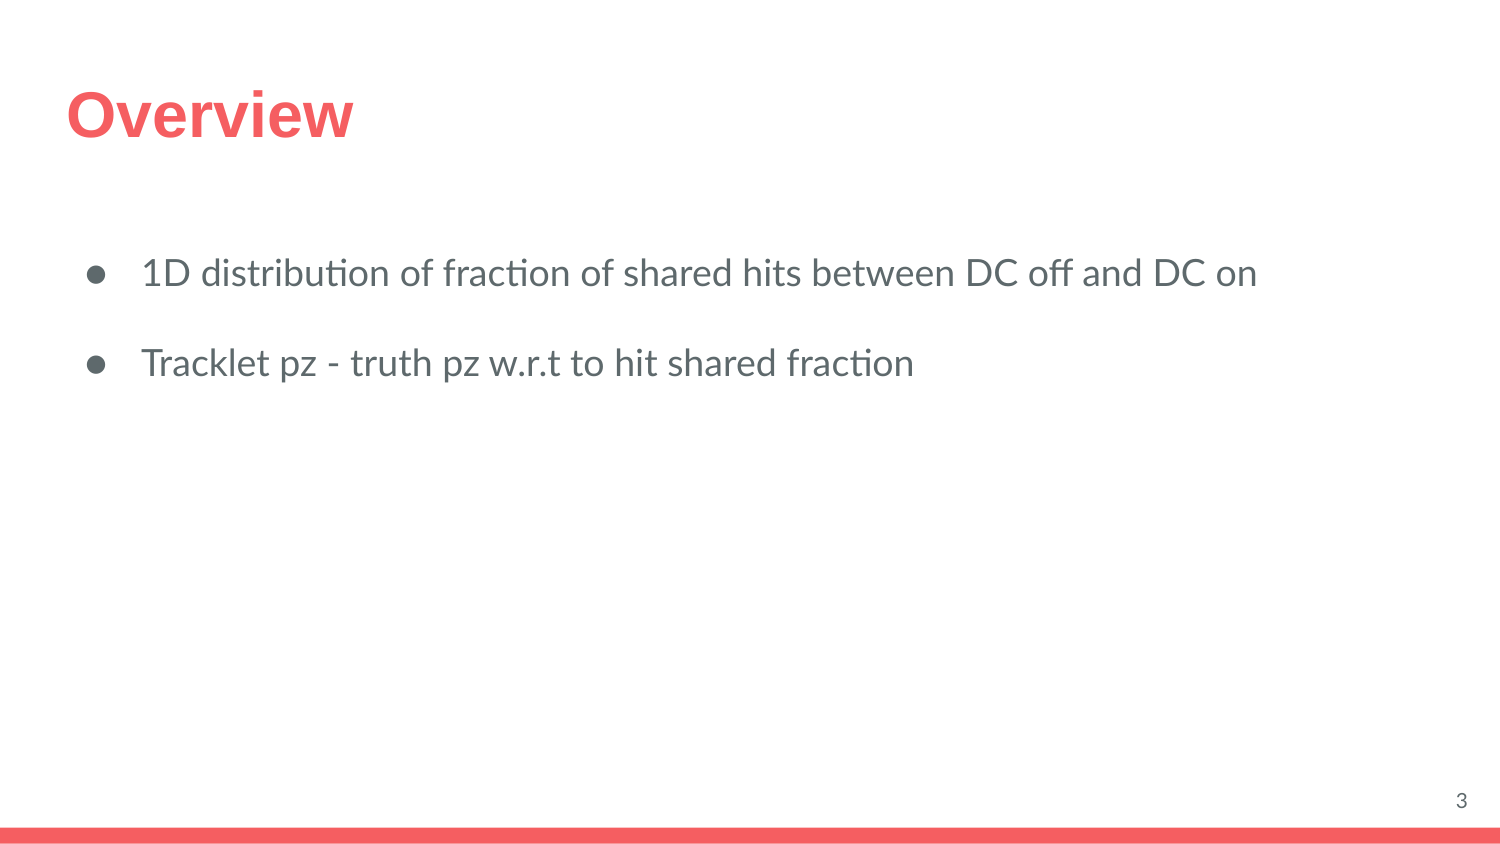

# Overview
1D distribution of fraction of shared hits between DC off and DC on
Tracklet pz - truth pz w.r.t to hit shared fraction
3